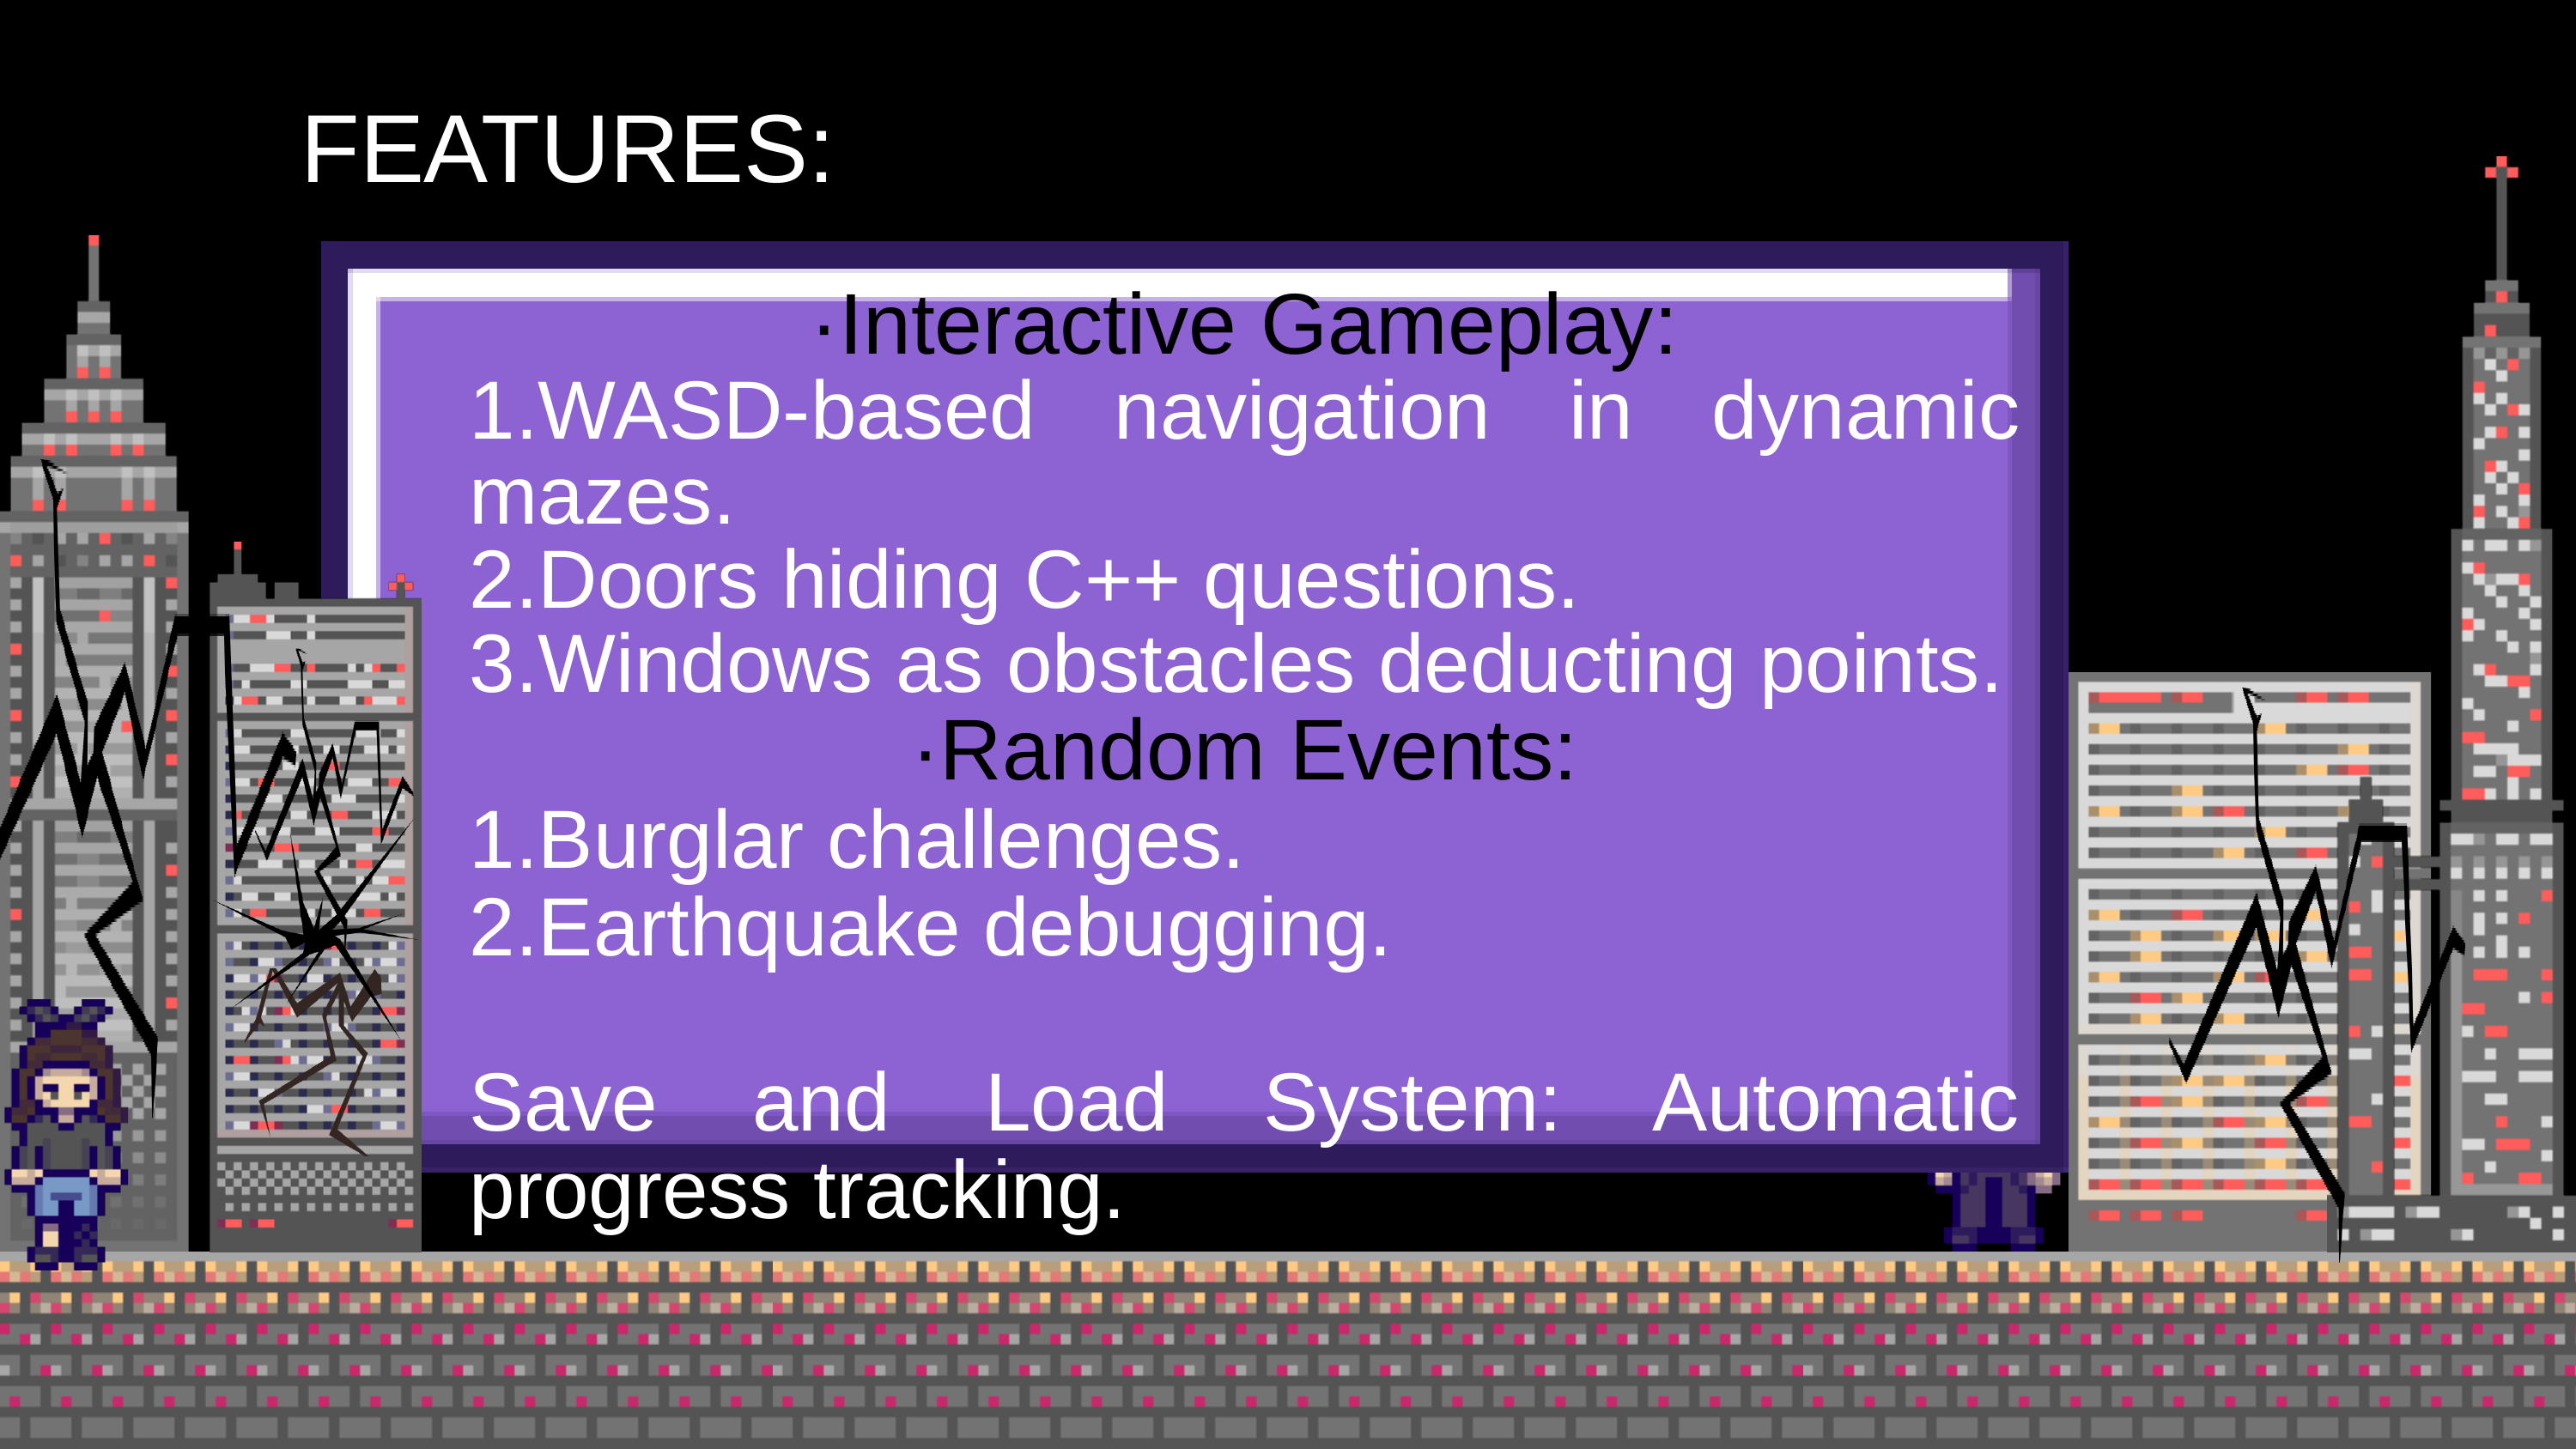

FEATURES:

·Interactive Gameplay:
1.WASD-based navigation in dynamic mazes.
2.Doors hiding C++ questions.
3.Windows as obstacles deducting points.
·Random Events:
1.Burglar challenges.
2.Earthquake debugging.

Save and Load System: Automatic progress tracking.